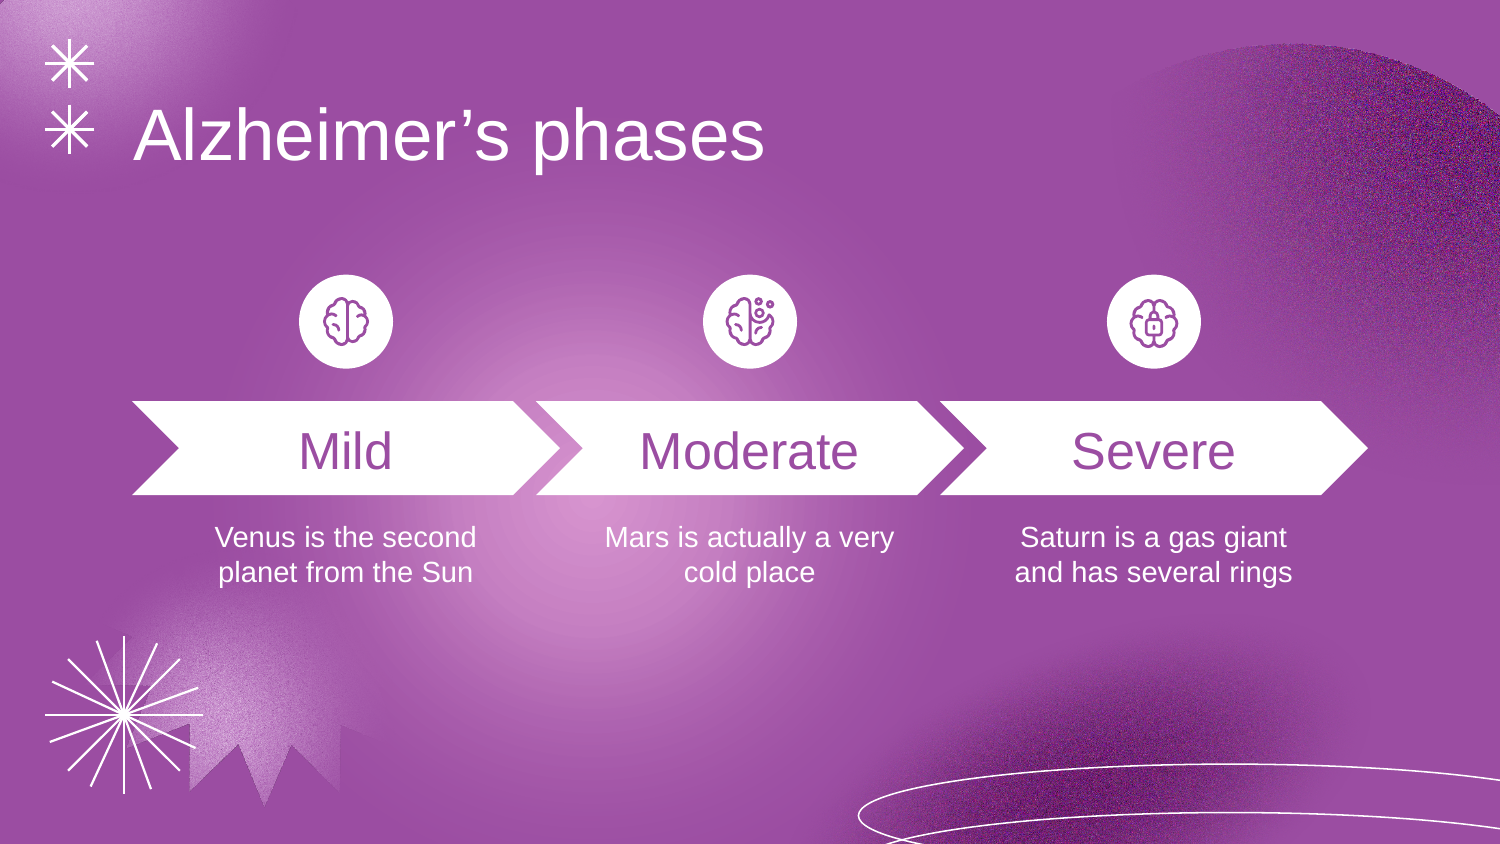

# Alzheimer’s phases

Mild
Moderate
Severe
Venus is the second planet from the Sun
Mars is actually a very cold place
Saturn is a gas giant and has several rings